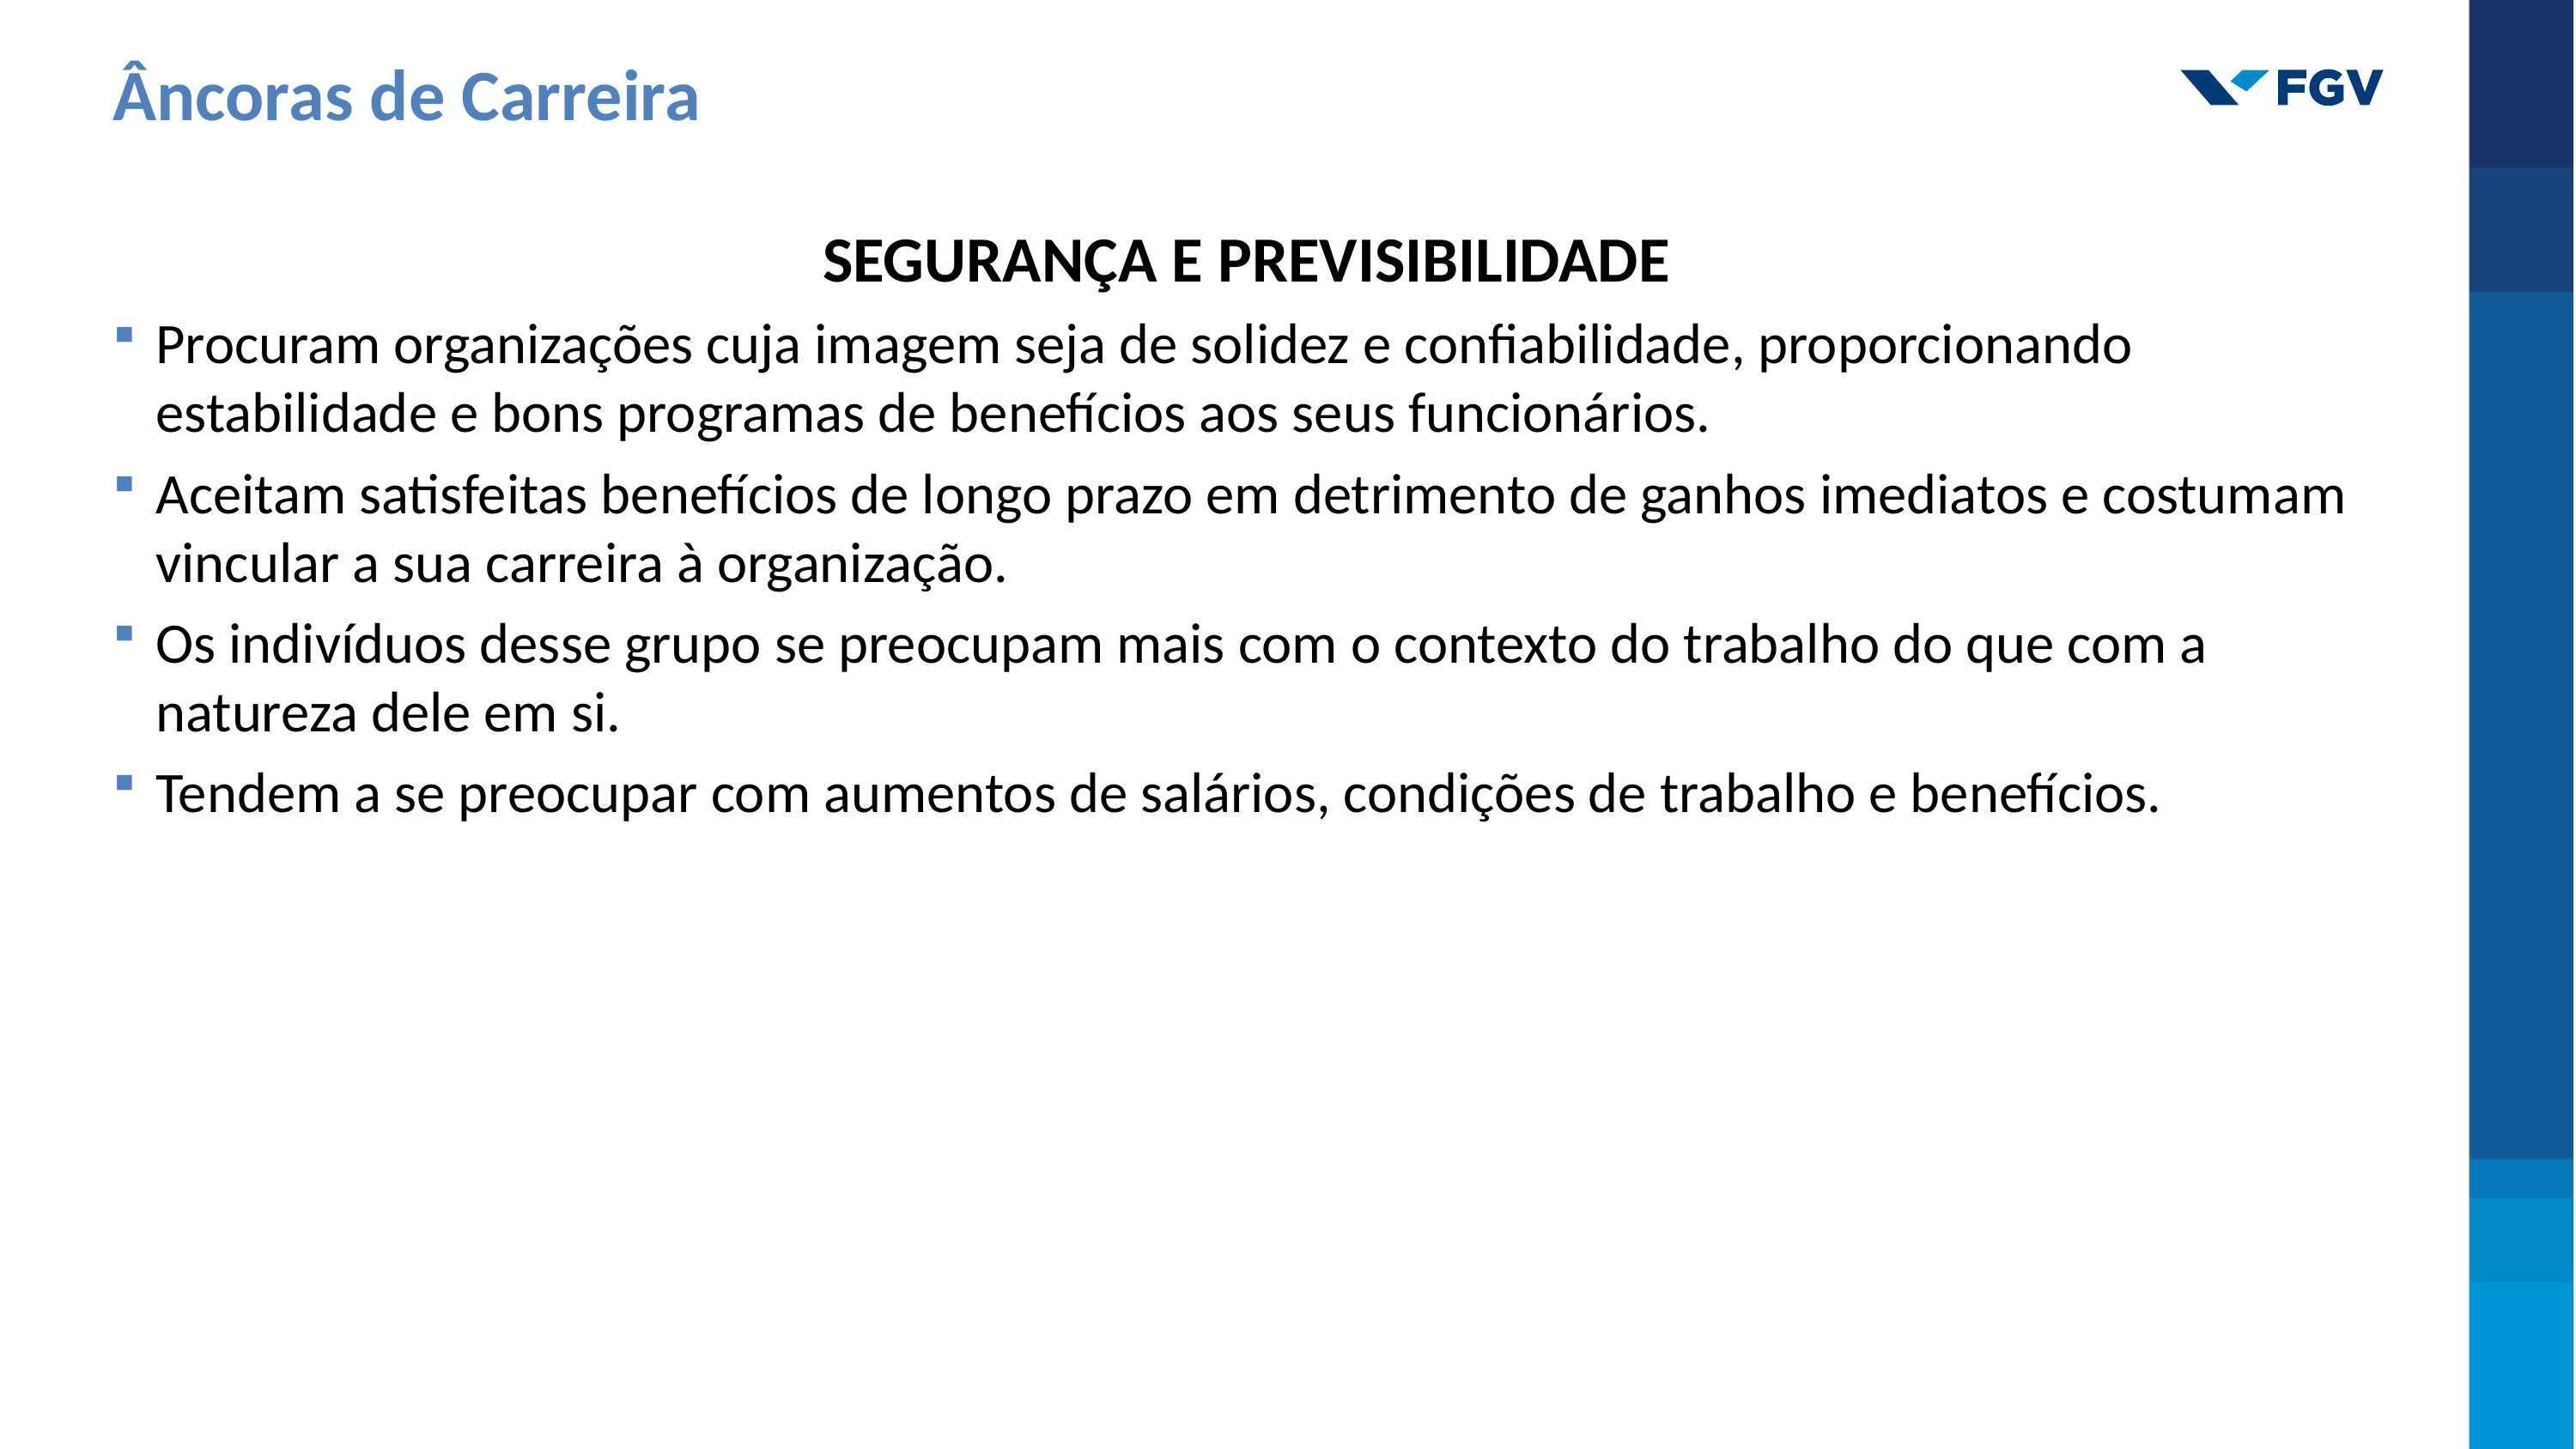

Âncoras de Carreira
SEGURANÇA E PREVISIBILIDADE
Procuram organizações cuja imagem seja de solidez e confiabilidade, proporcionando estabilidade e bons programas de benefícios aos seus funcionários.
Aceitam satisfeitas benefícios de longo prazo em detrimento de ganhos imediatos e costumam vincular a sua carreira à organização.
Os indivíduos desse grupo se preocupam mais com o contexto do trabalho do que com a natureza dele em si.
Tendem a se preocupar com aumentos de salários, condições de trabalho e benefícios.